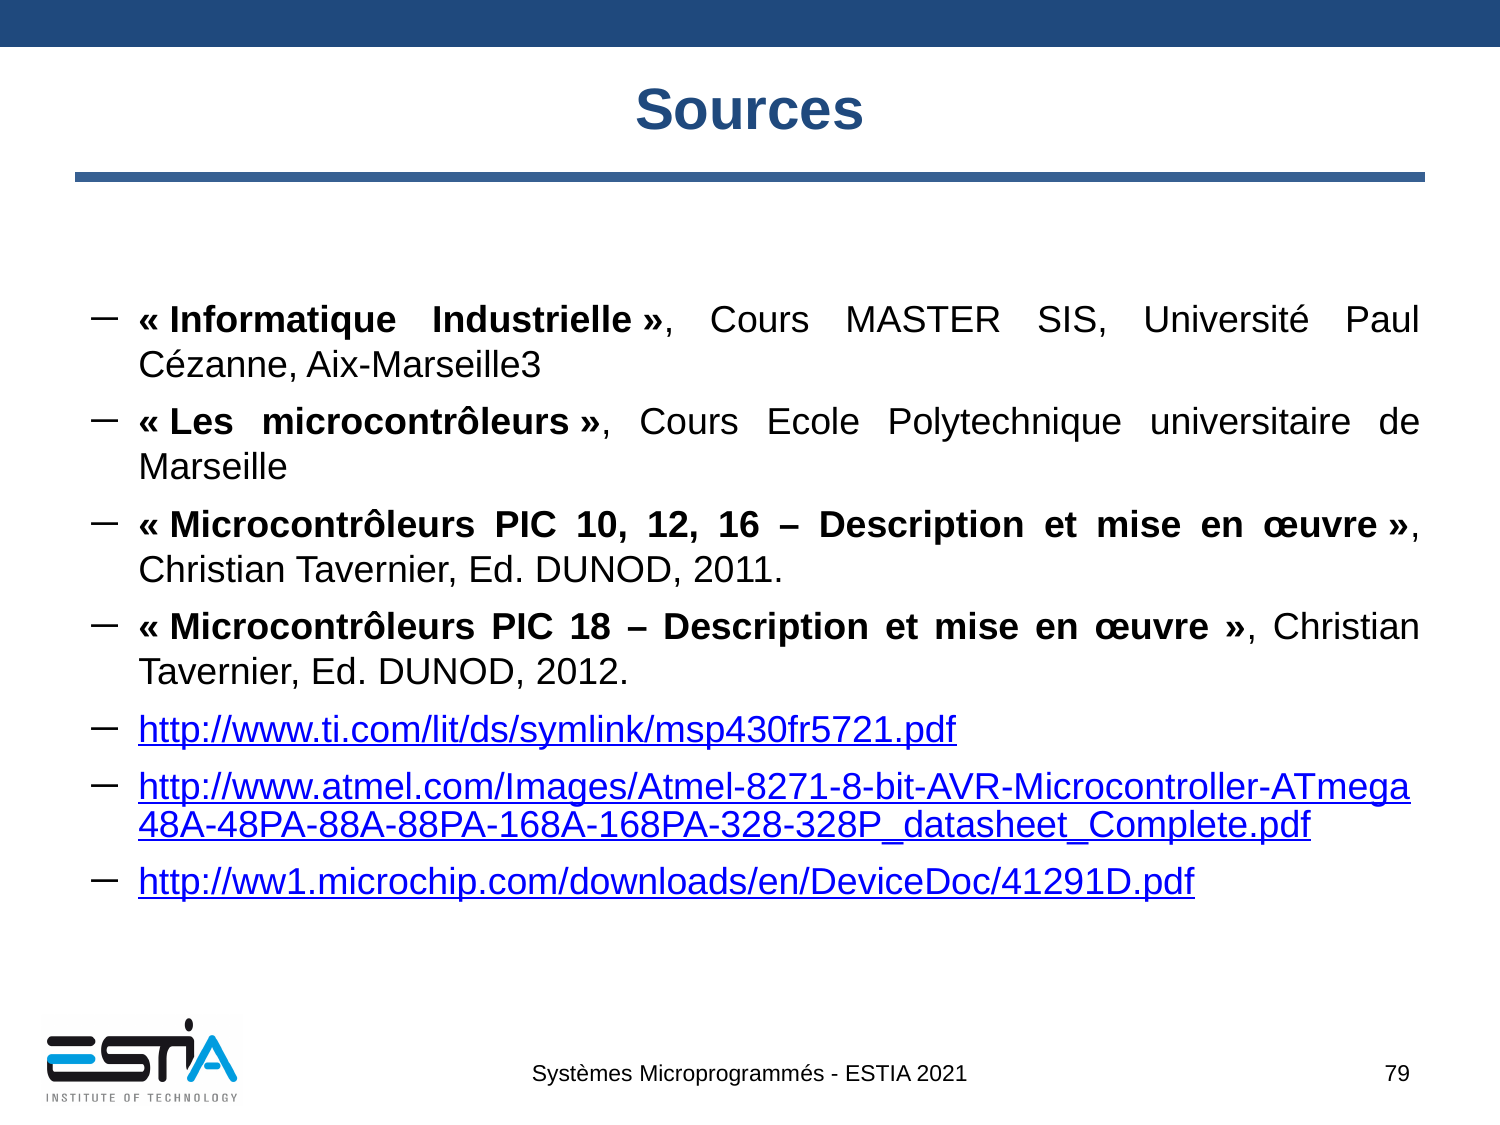

# Sources
« Informatique Industrielle », Cours MASTER SIS, Université Paul Cézanne, Aix-Marseille3
« Les microcontrôleurs », Cours Ecole Polytechnique universitaire de Marseille
« Microcontrôleurs PIC 10, 12, 16 – Description et mise en œuvre », Christian Tavernier, Ed. DUNOD, 2011.
« Microcontrôleurs PIC 18 – Description et mise en œuvre », Christian Tavernier, Ed. DUNOD, 2012.
http://www.ti.com/lit/ds/symlink/msp430fr5721.pdf
http://www.atmel.com/Images/Atmel-8271-8-bit-AVR-Microcontroller-ATmega48A-48PA-88A-88PA-168A-168PA-328-328P_datasheet_Complete.pdf
http://ww1.microchip.com/downloads/en/DeviceDoc/41291D.pdf

Systèmes Microprogrammés - ESTIA 2021
79